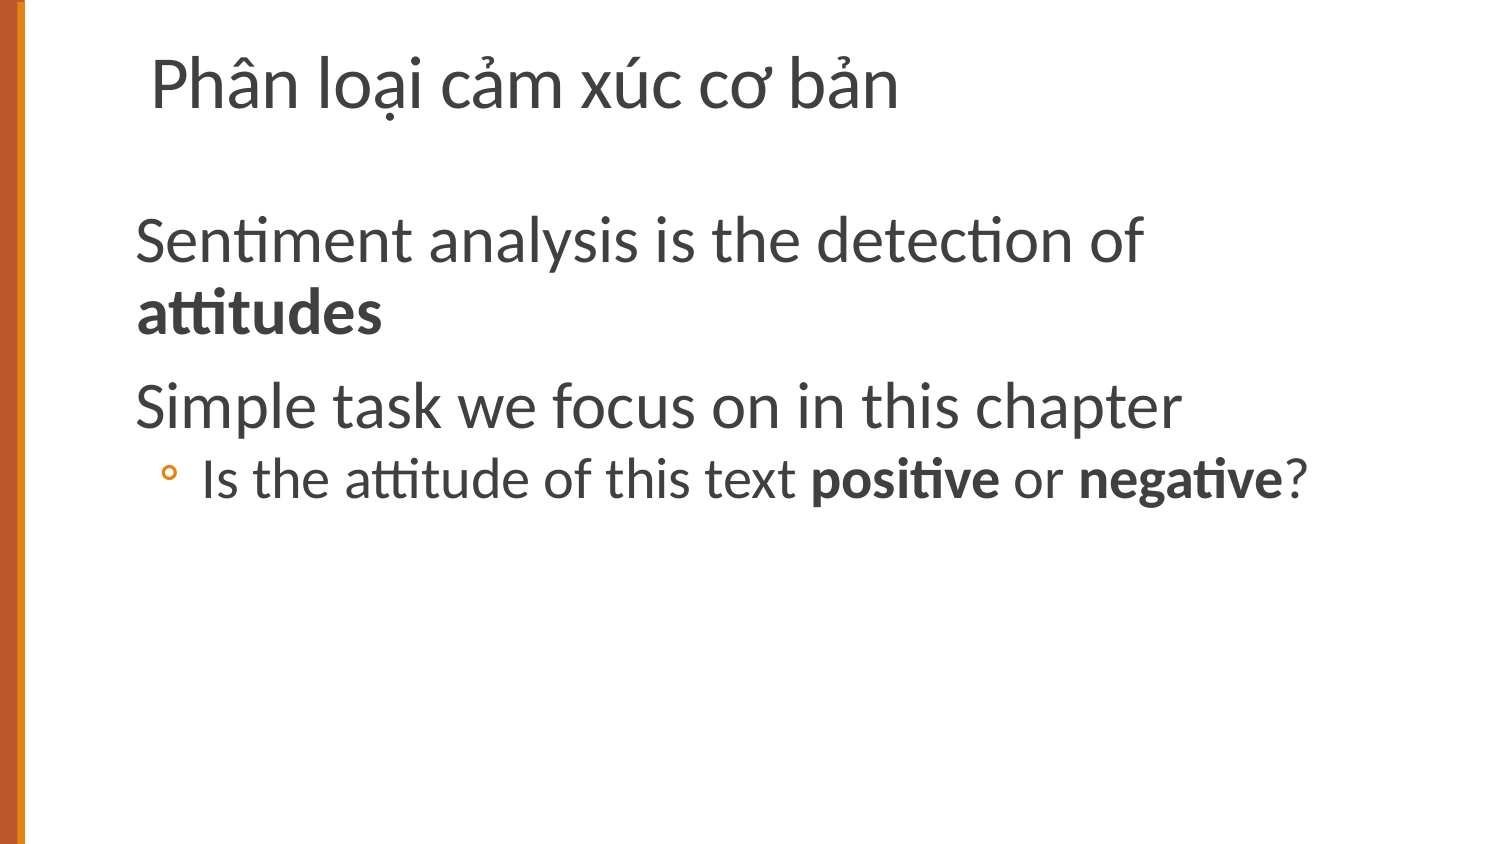

# Phân loại cảm xúc cơ bản
Sentiment analysis is the detection of attitudes
Simple task we focus on in this chapter
Is the attitude of this text positive or negative?